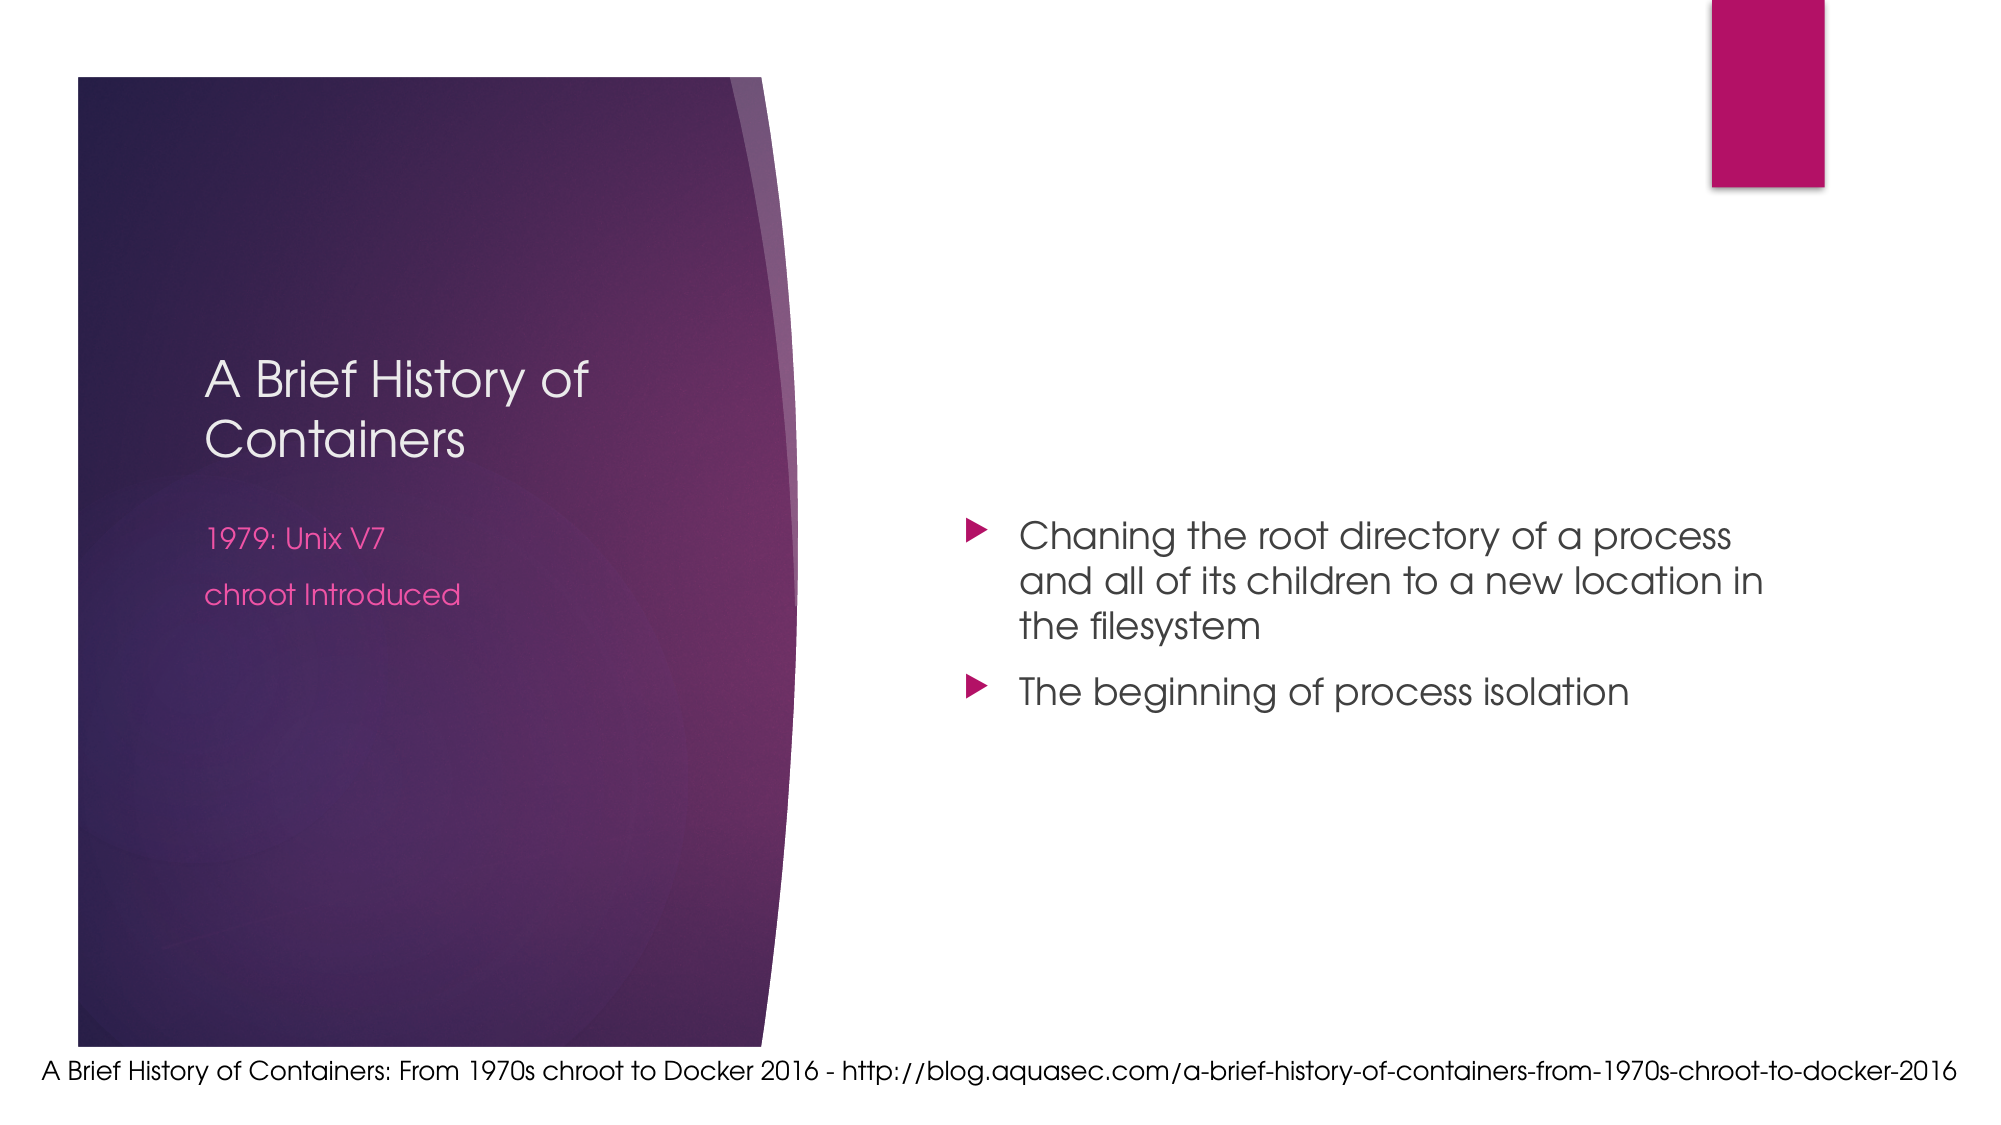

# A Brief History of Containers
Chaning the root directory of a process and all of its children to a new location in the filesystem
The beginning of process isolation
1979: Unix V7
chroot Introduced
A Brief History of Containers: From 1970s chroot to Docker 2016 - http://blog.aquasec.com/a-brief-history-of-containers-from-1970s-chroot-to-docker-2016